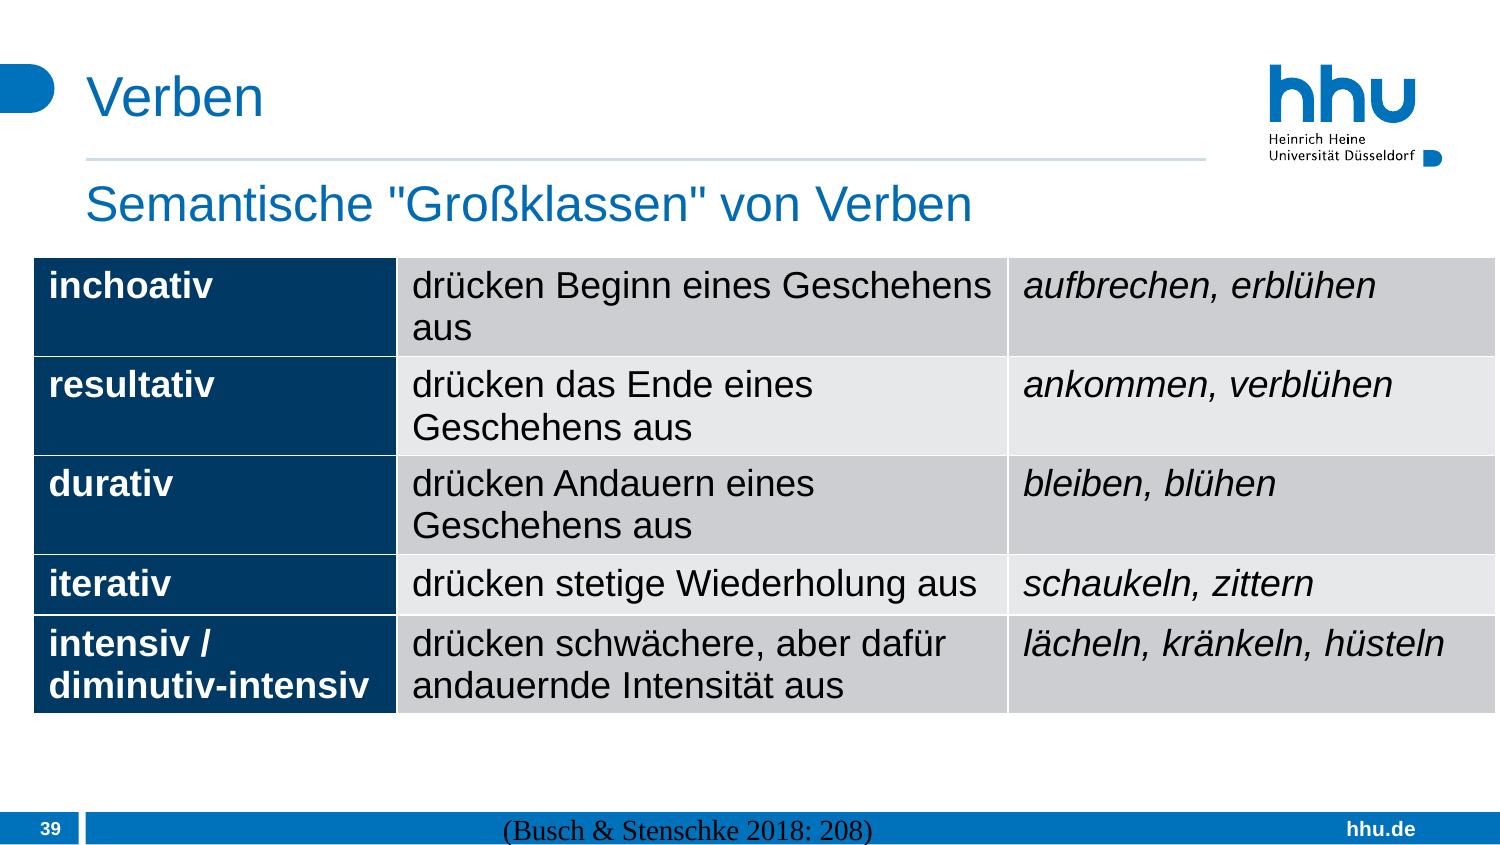

# Verben
Semantische "Großklassen" von Verben

| inchoativ | drücken Beginn eines Geschehens aus | aufbrechen, erblühen |
| --- | --- | --- |
| resultativ | drücken das Ende eines Geschehens aus | ankommen, verblühen |
| durativ | drücken Andauern eines Geschehens aus | bleiben, blühen |
| iterativ | drücken stetige Wiederholung aus | schaukeln, zittern |
| intensiv / diminutiv-intensiv | drücken schwächere, aber dafür andauernde Intensität aus | lächeln, kränkeln, hüsteln |
39
(Busch & Stenschke 2018: 208)